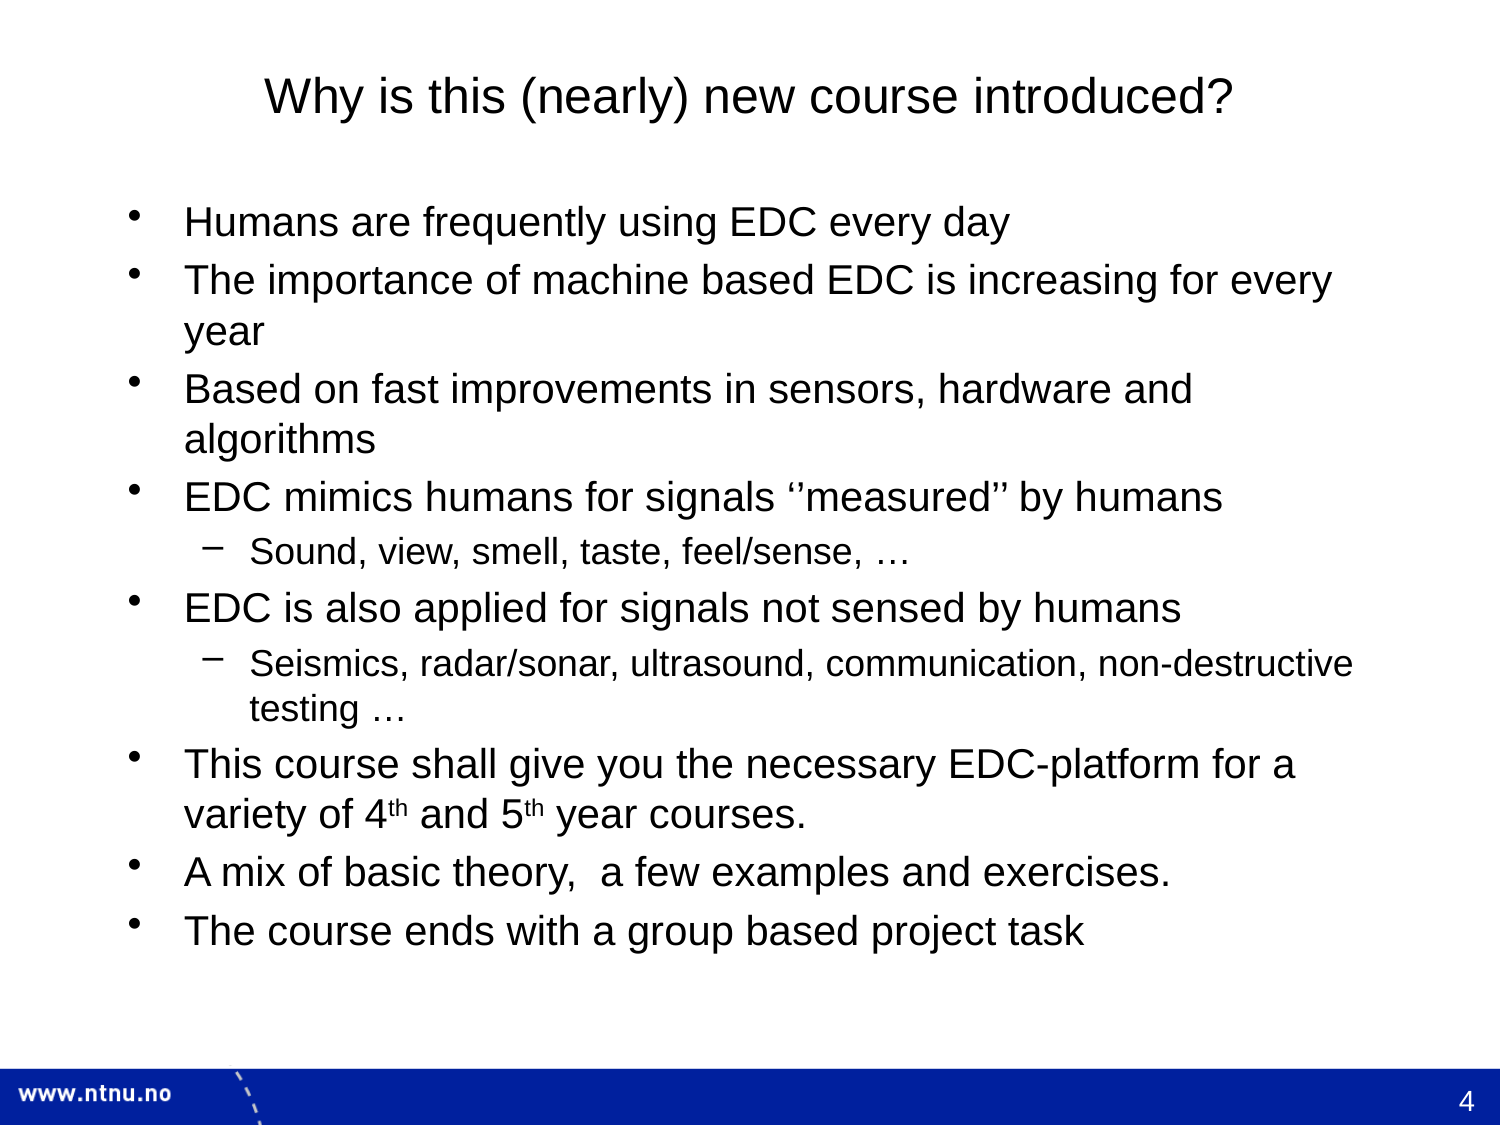

# Why is this (nearly) new course introduced?
Humans are frequently using EDC every day
The importance of machine based EDC is increasing for every year
Based on fast improvements in sensors, hardware and algorithms
EDC mimics humans for signals ‘’measured’’ by humans
Sound, view, smell, taste, feel/sense, …
EDC is also applied for signals not sensed by humans
Seismics, radar/sonar, ultrasound, communication, non-destructive testing …
This course shall give you the necessary EDC-platform for a variety of 4th and 5th year courses.
A mix of basic theory,  a few examples and exercises.
The course ends with a group based project task